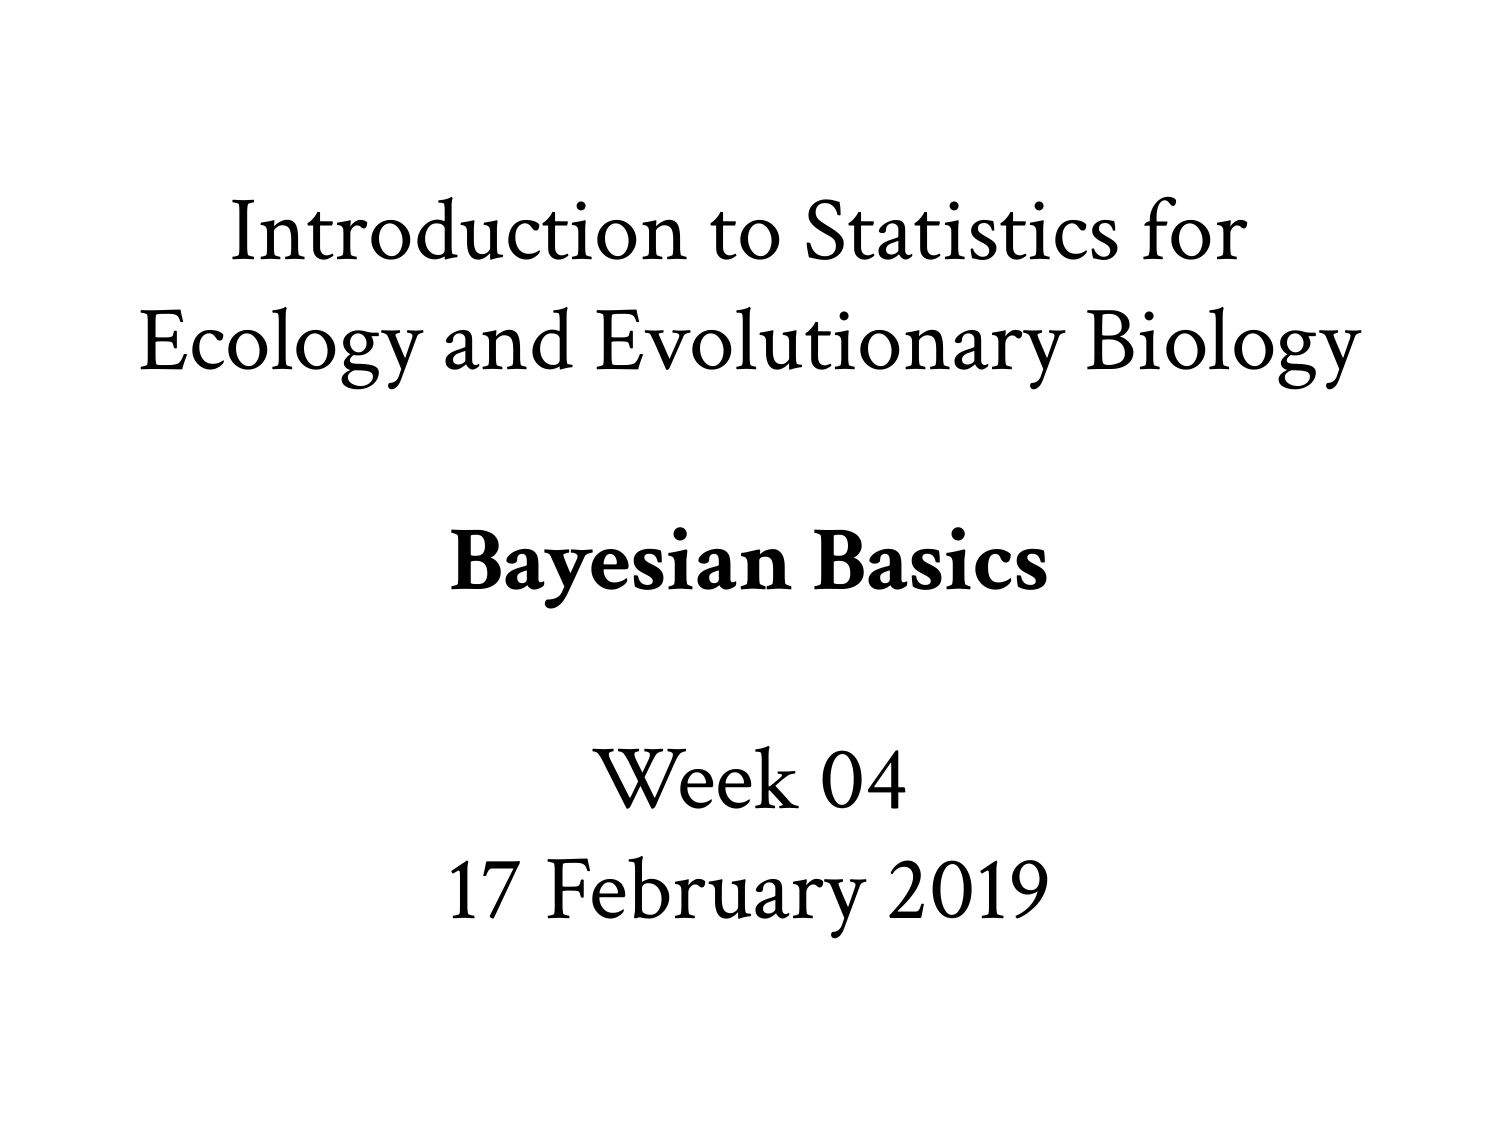

# Introduction to Statistics for Ecology and Evolutionary Biology Bayesian Basics Week 04 17 February 2019